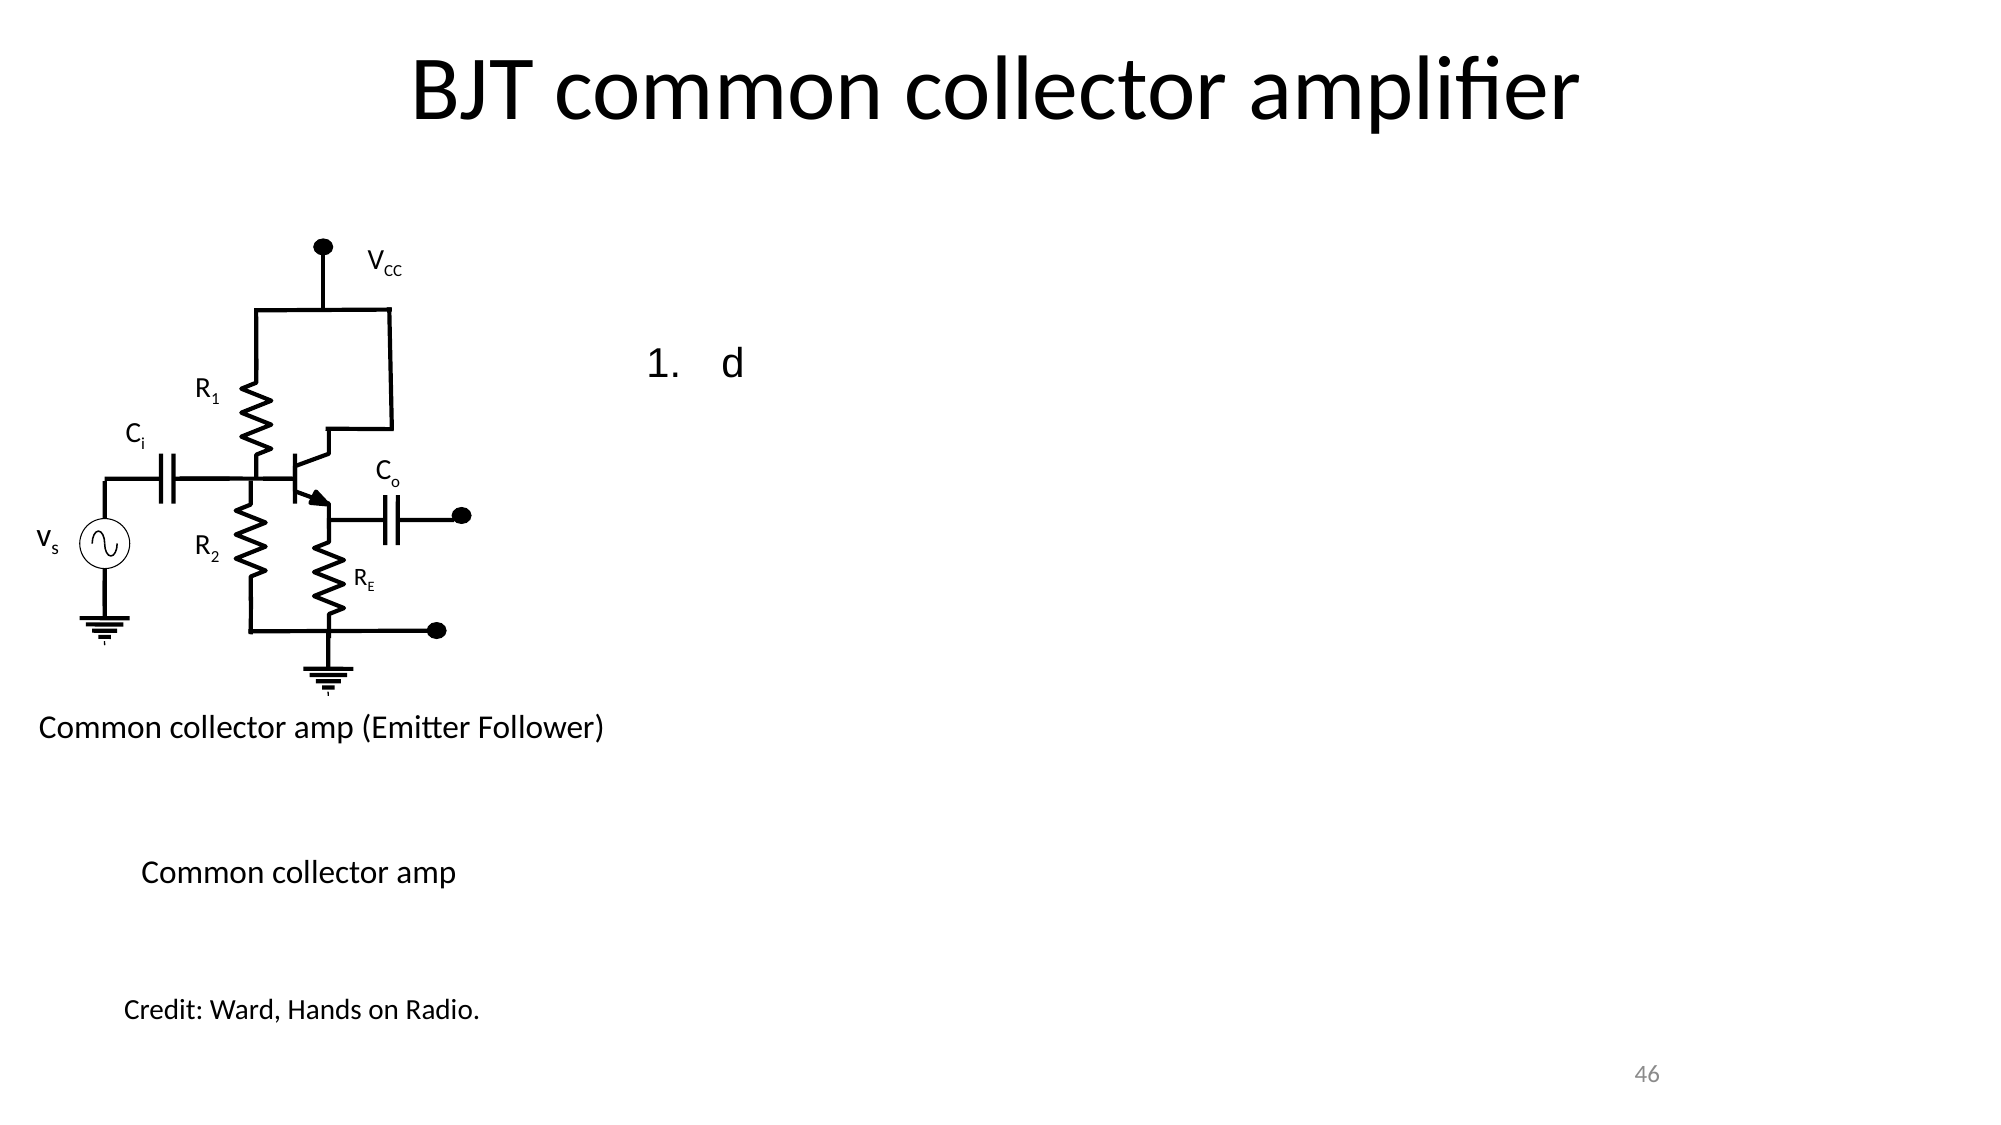

# BJT common collector amplifier
VCC

R1
Ci

vs

R2

RE

d
Co
Common collector amp (Emitter Follower)
Common collector amp
Credit: Ward, Hands on Radio.
46